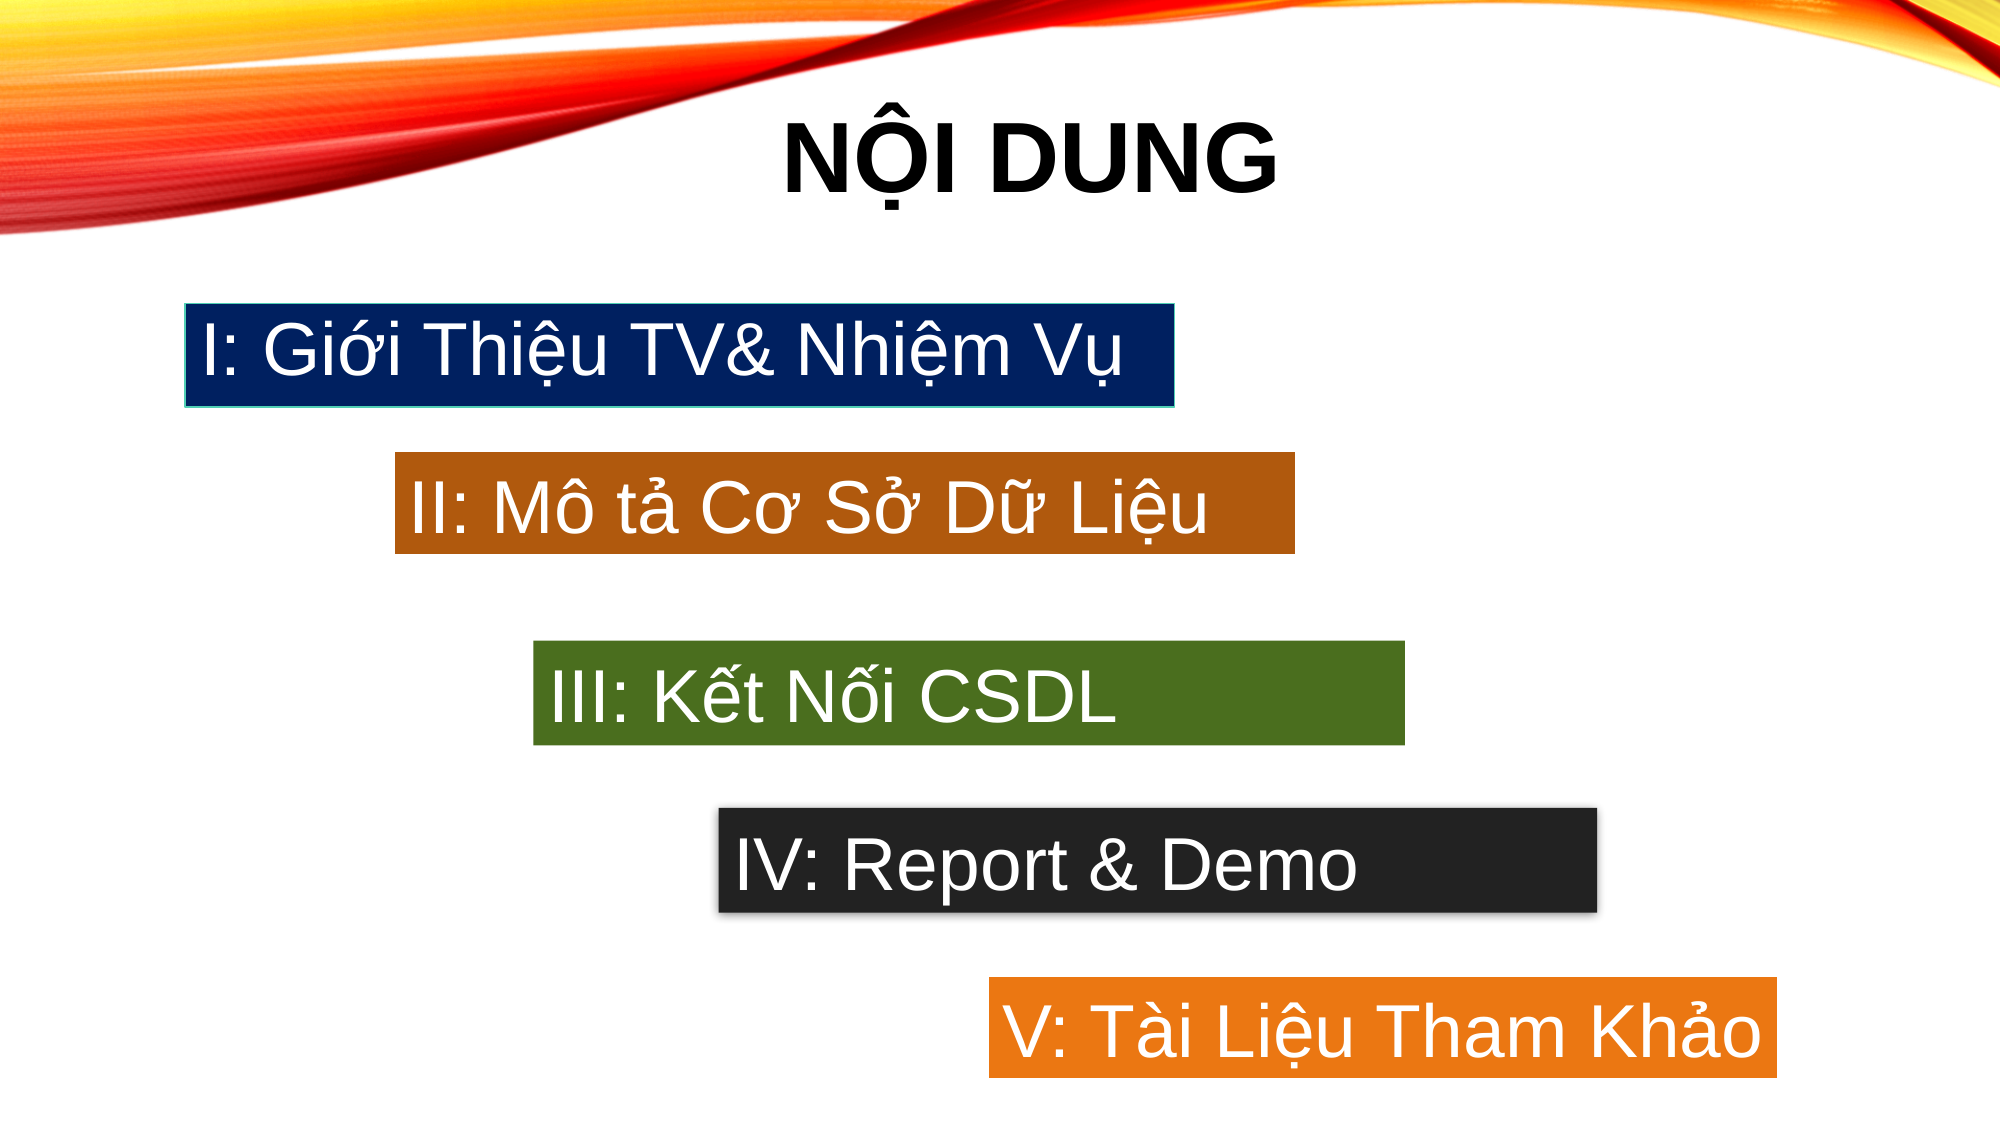

# Nội Dung
I: Giới Thiệu TV& Nhiệm Vụ
II: Mô tả Cơ Sở Dữ Liệu
III: Kết Nối CSDL
IV: Report & Demo
V: Tài Liệu Tham Khảo